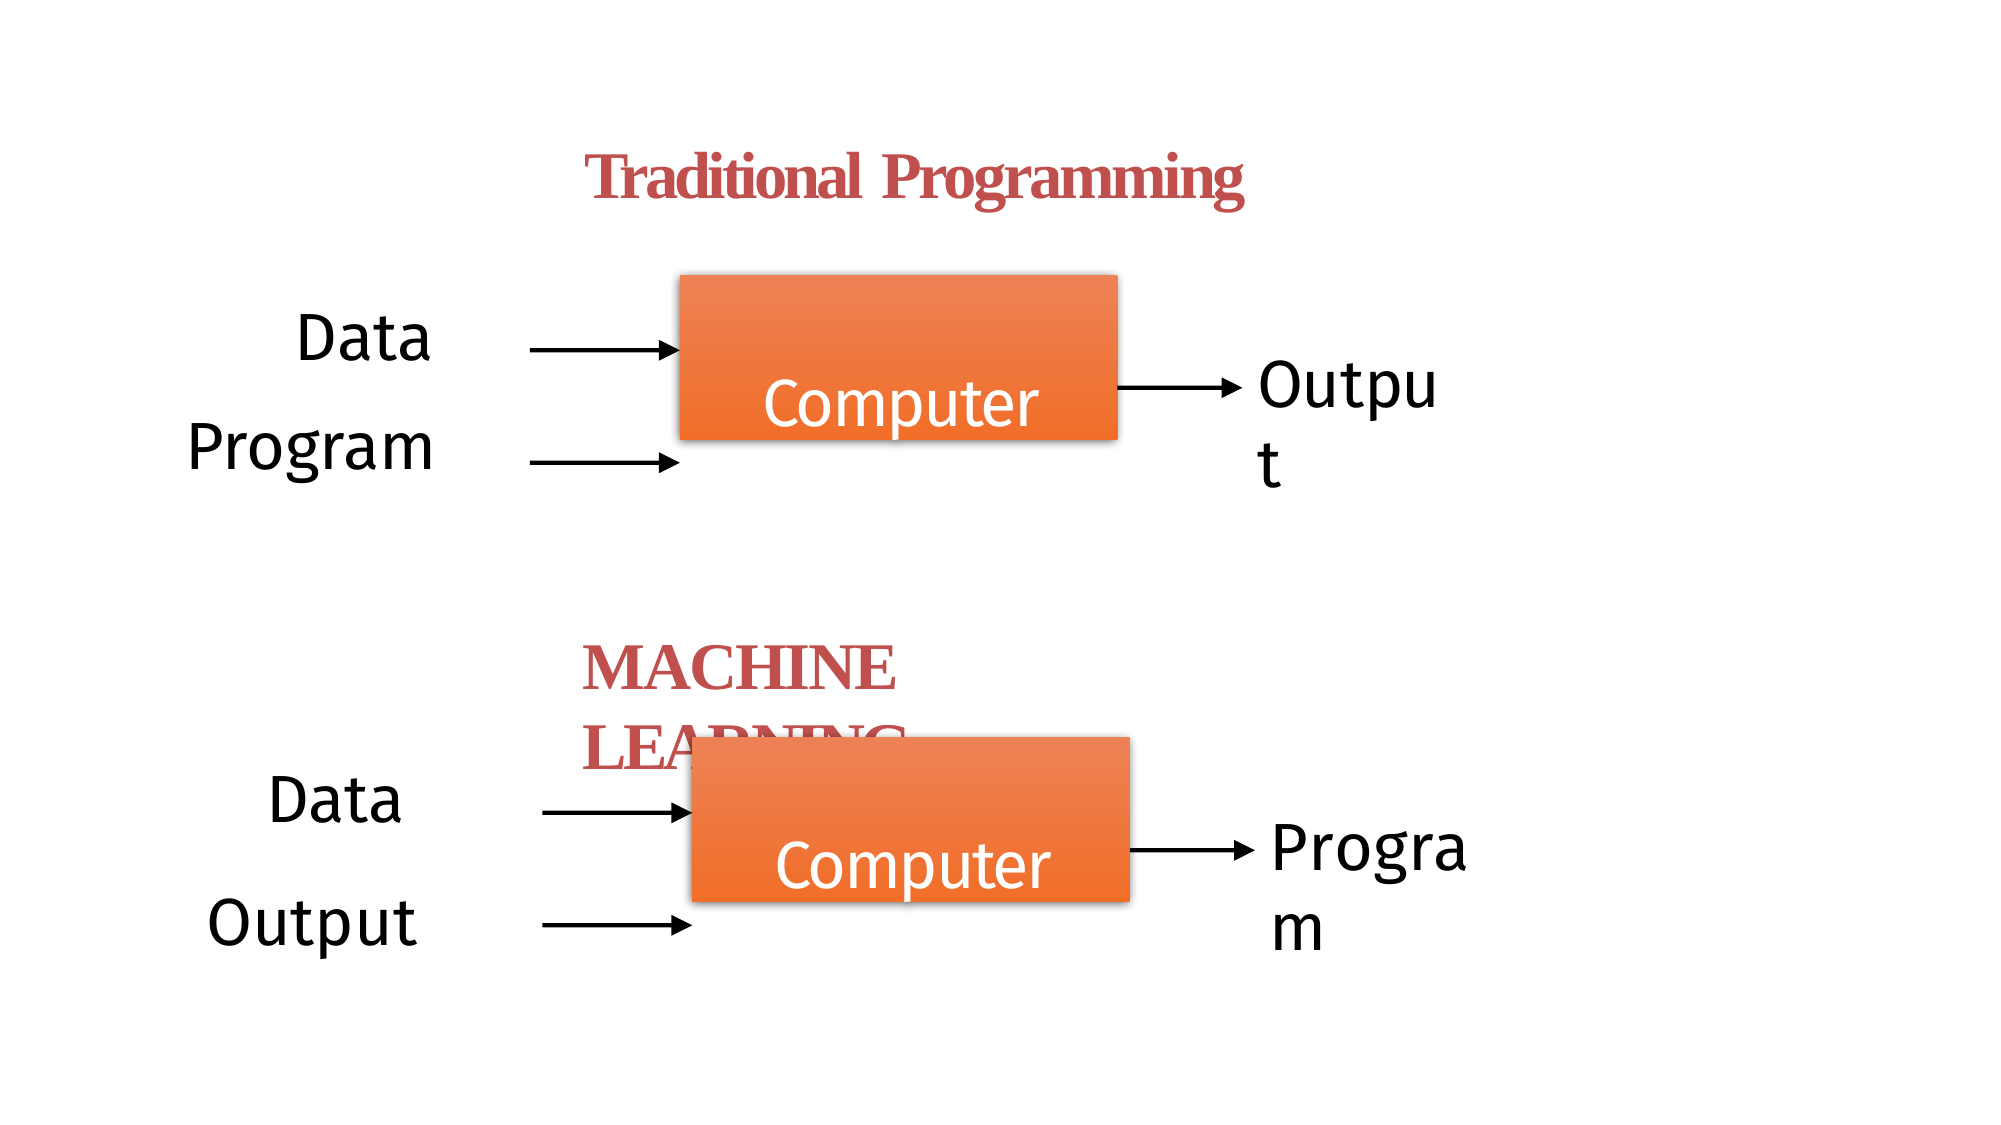

Traditional Programming
Data  Program

Computer
Output

MACHINE LEARNING
Data  Output

Computer
Program